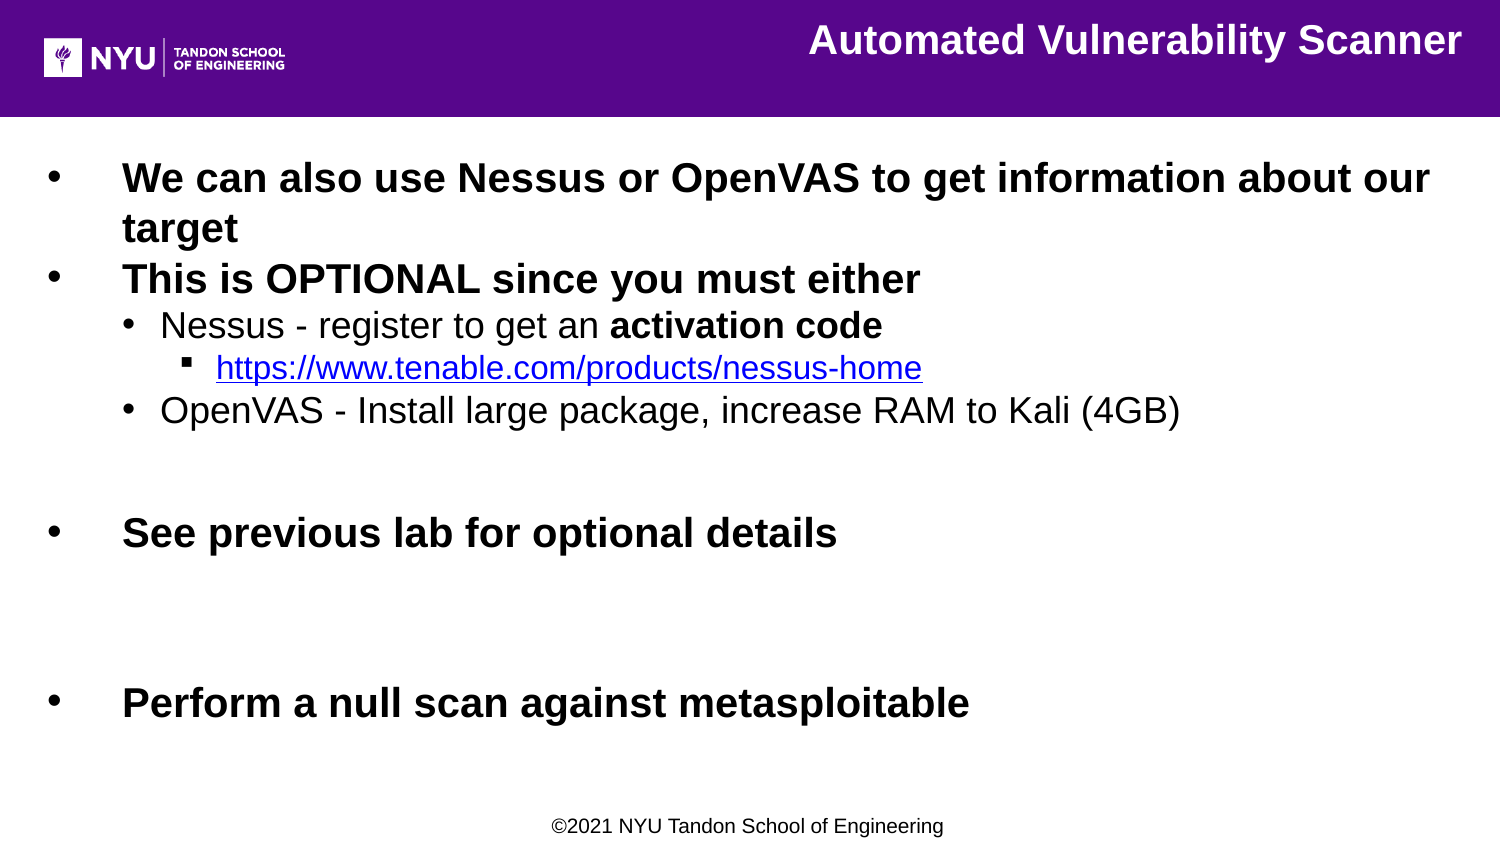

Automated Vulnerability Scanner
We can also use Nessus or OpenVAS to get information about our target
This is OPTIONAL since you must either
Nessus - register to get an activation code
https://www.tenable.com/products/nessus-home
OpenVAS - Install large package, increase RAM to Kali (4GB)

See previous lab for optional details

Perform a null scan against metasploitable